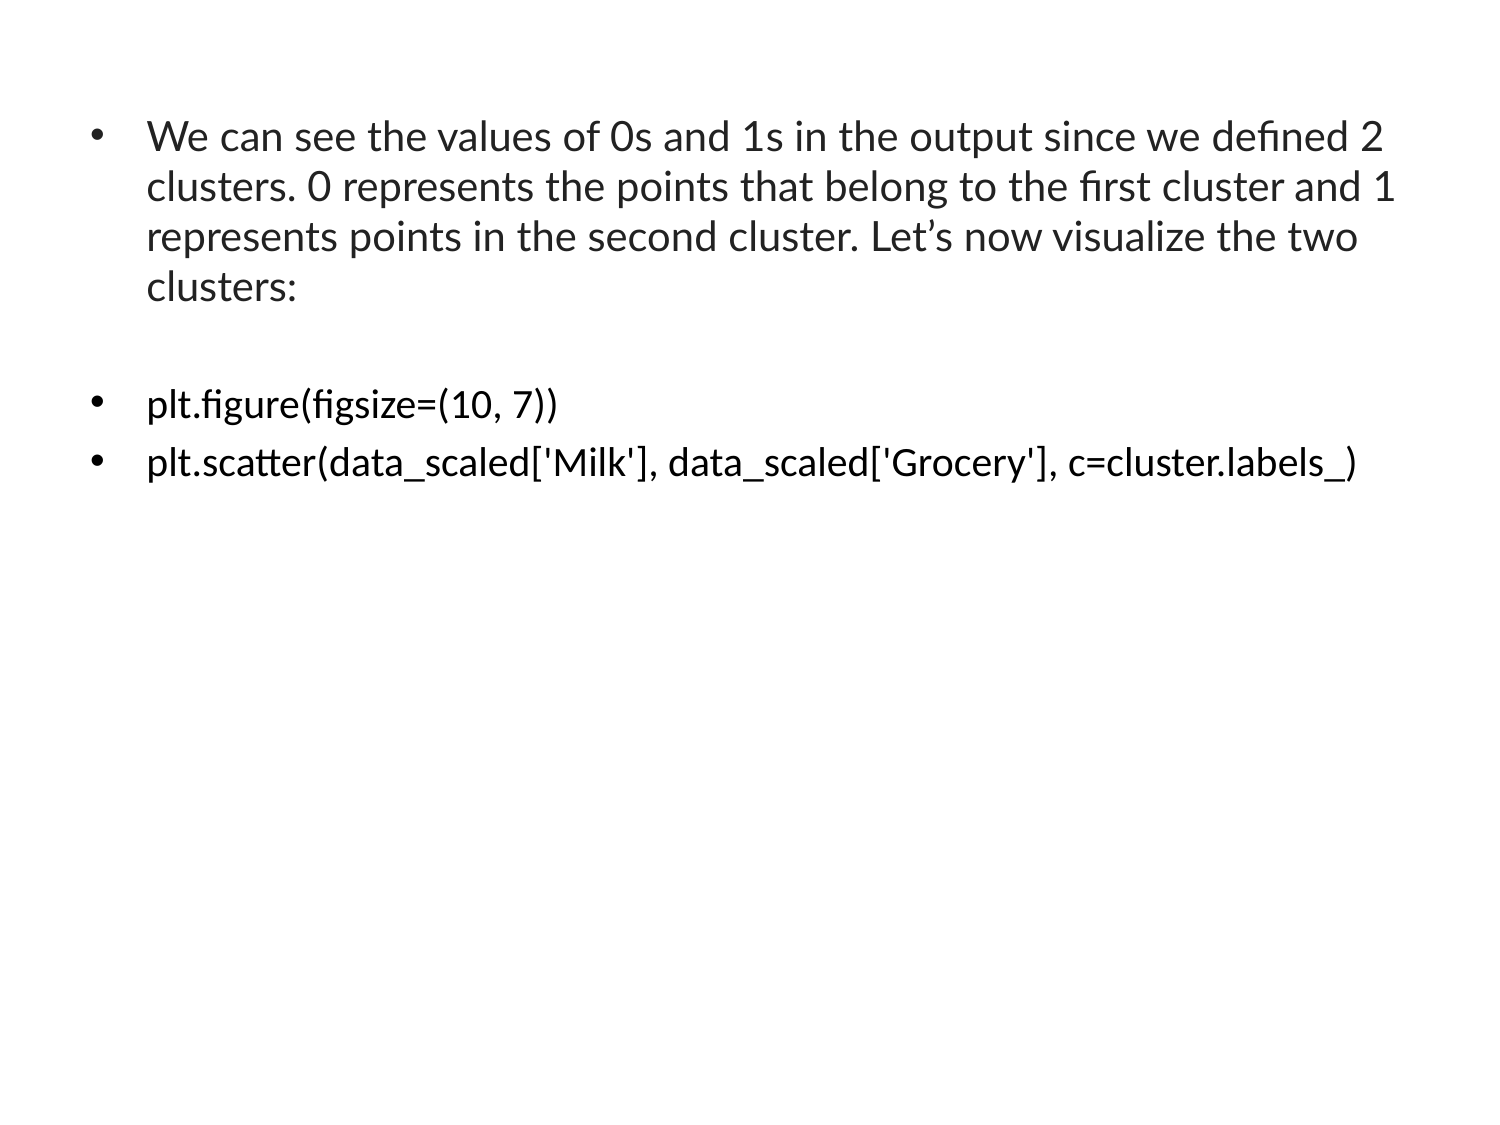

We can see the values of 0s and 1s in the output since we defined 2 clusters. 0 represents the points that belong to the first cluster and 1 represents points in the second cluster. Let’s now visualize the two clusters:

plt.figure(figsize=(10, 7))
plt.scatter(data_scaled['Milk'], data_scaled['Grocery'], c=cluster.labels_)